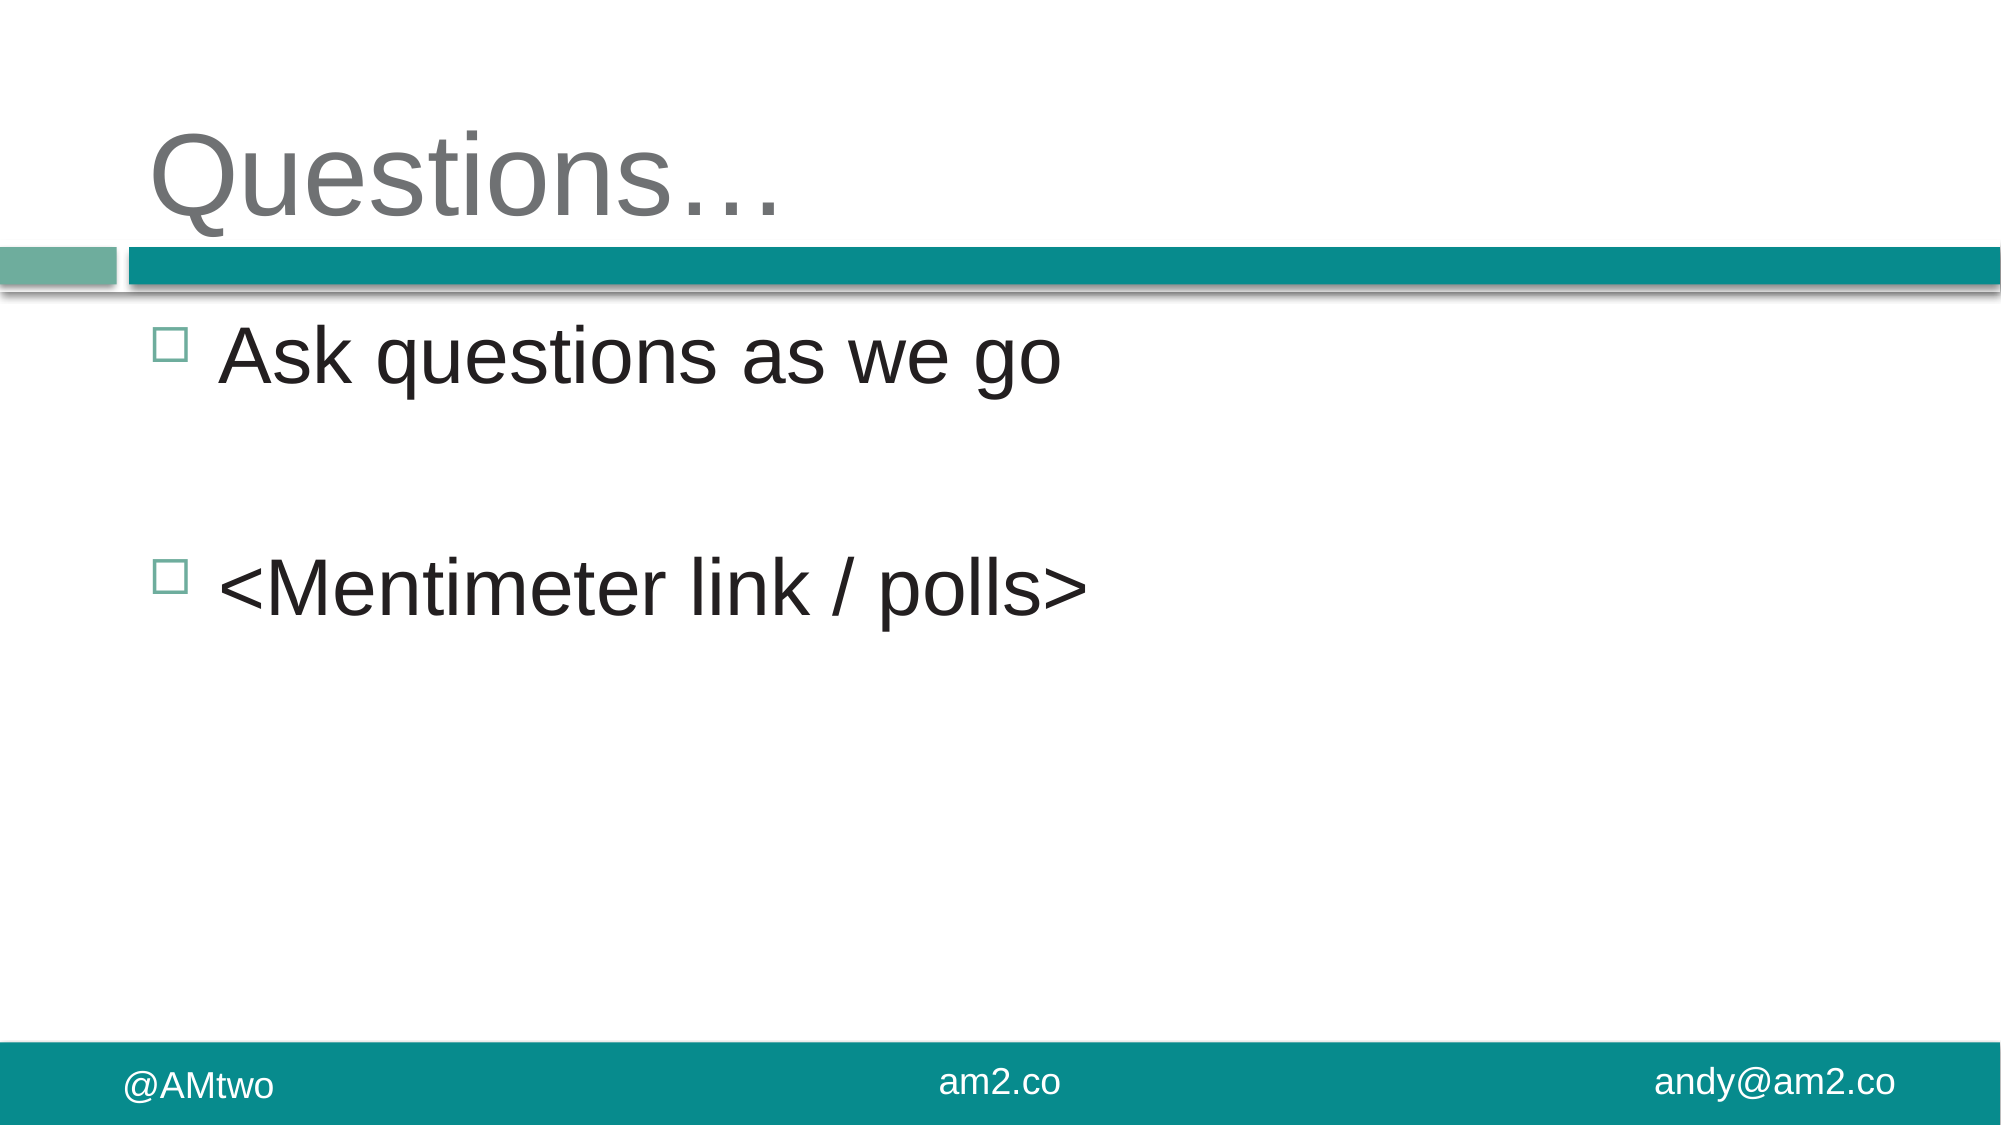

# Questions…
Ask questions as we go

<Mentimeter link / polls>